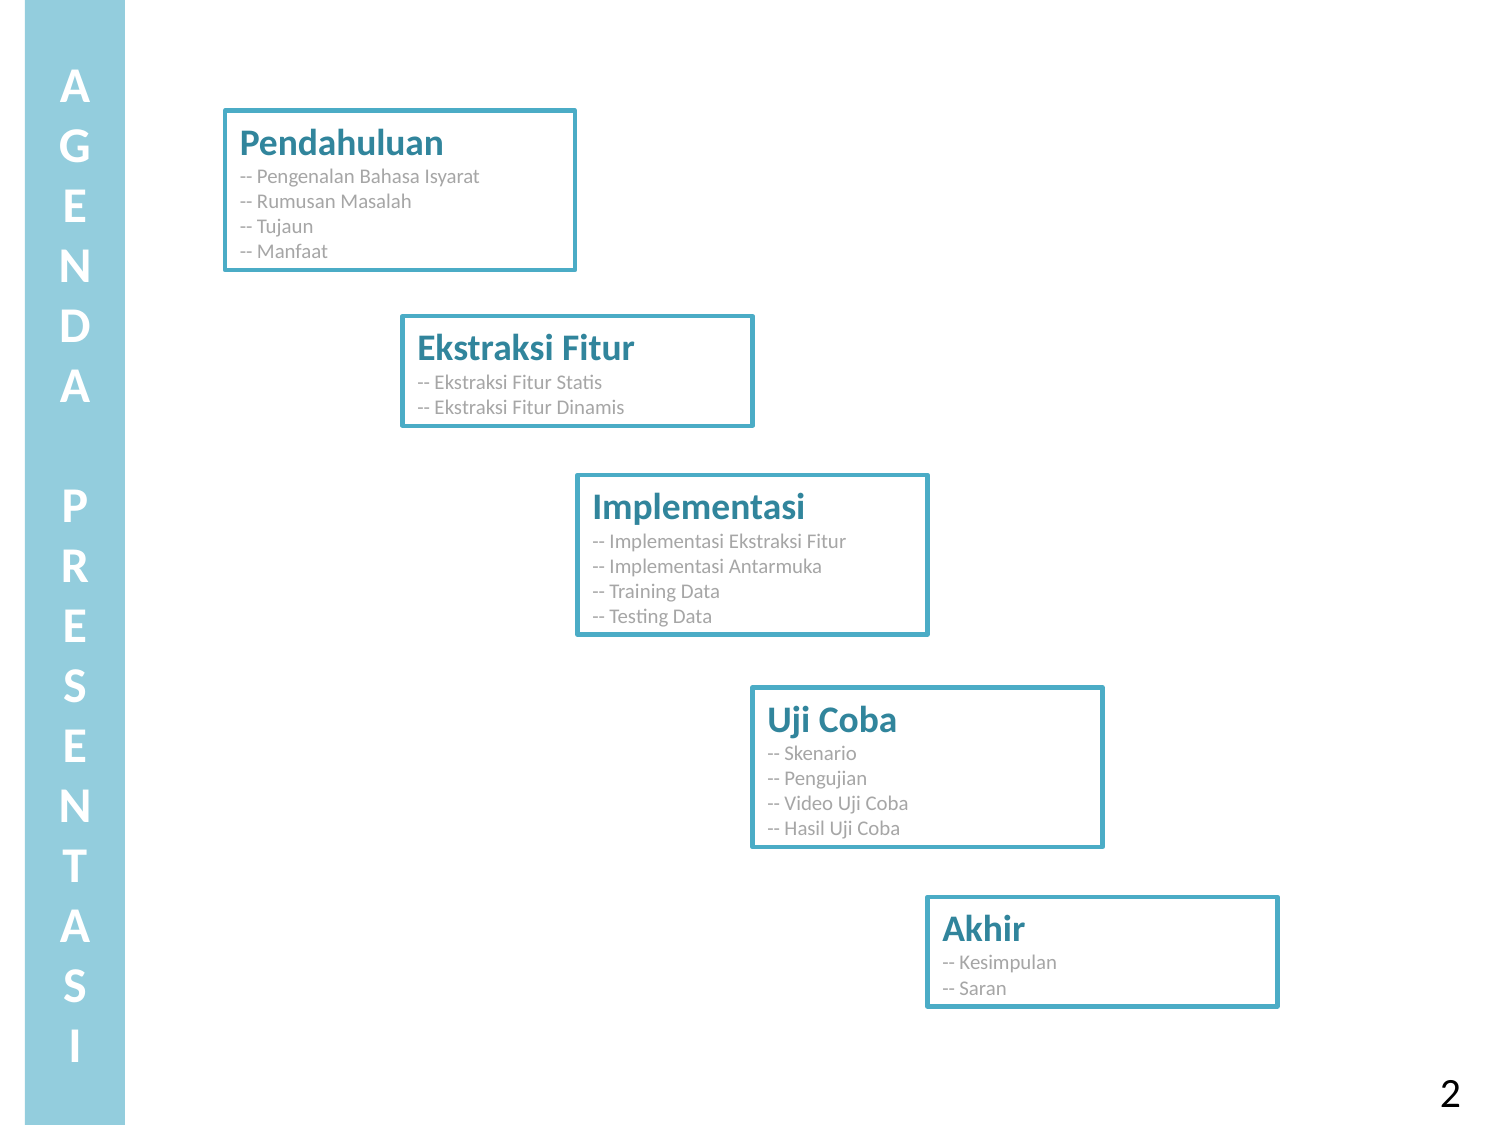

# A G E N D A P R E S E N T A S I
Pendahuluan
-- Pengenalan Bahasa Isyarat
-- Rumusan Masalah
-- Tujaun
-- Manfaat
Ekstraksi Fitur
-- Ekstraksi Fitur Statis
-- Ekstraksi Fitur Dinamis
Implementasi
-- Implementasi Ekstraksi Fitur
-- Implementasi Antarmuka
-- Training Data
-- Testing Data
Uji Coba
-- Skenario
-- Pengujian
-- Video Uji Coba
-- Hasil Uji Coba
Akhir
-- Kesimpulan
-- Saran
2